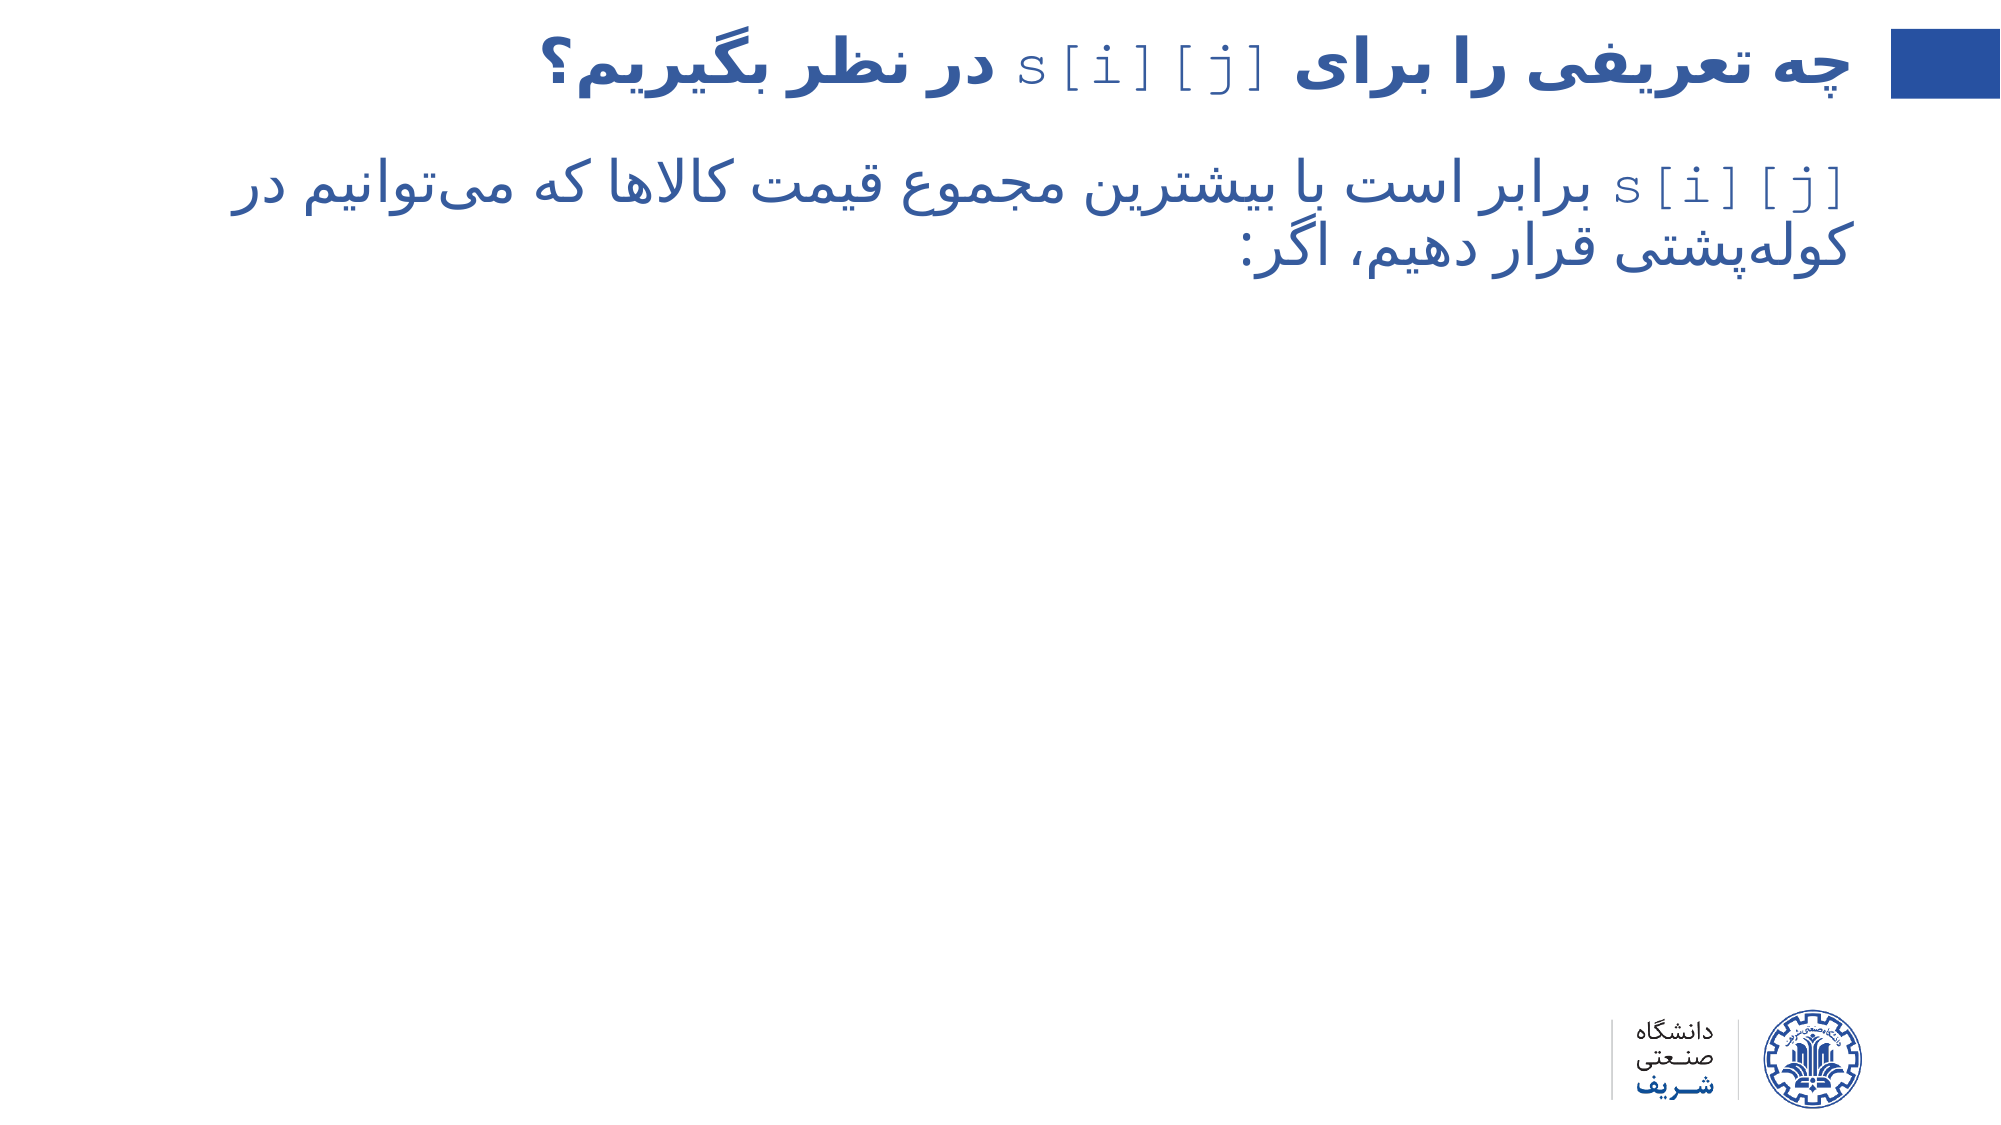

چه تعریفی را برای s[i][j] در نظر بگیریم؟
s[i][j] برابر است با بیشترین مجموع قیمت کالاها که می‌توانیم در کوله‌پشتی قرار دهیم، اگر: